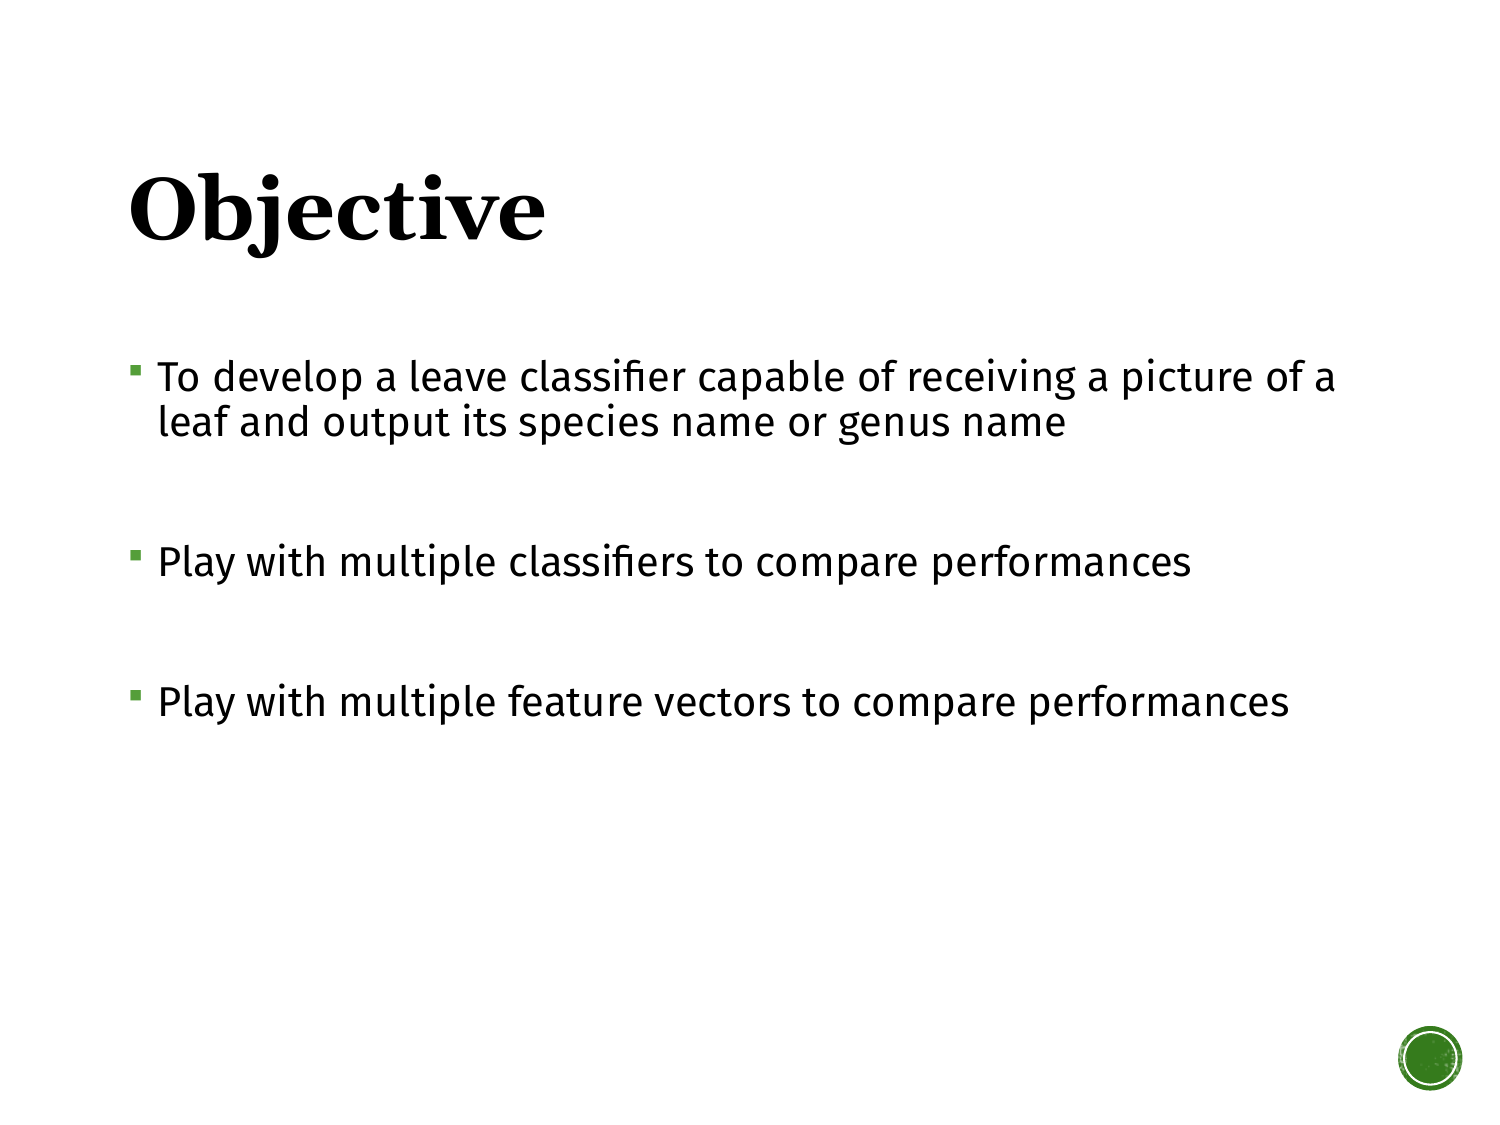

# Objective
To develop a leave classifier capable of receiving a picture of a leaf and output its species name or genus name

Play with multiple classifiers to compare performances

Play with multiple feature vectors to compare performances